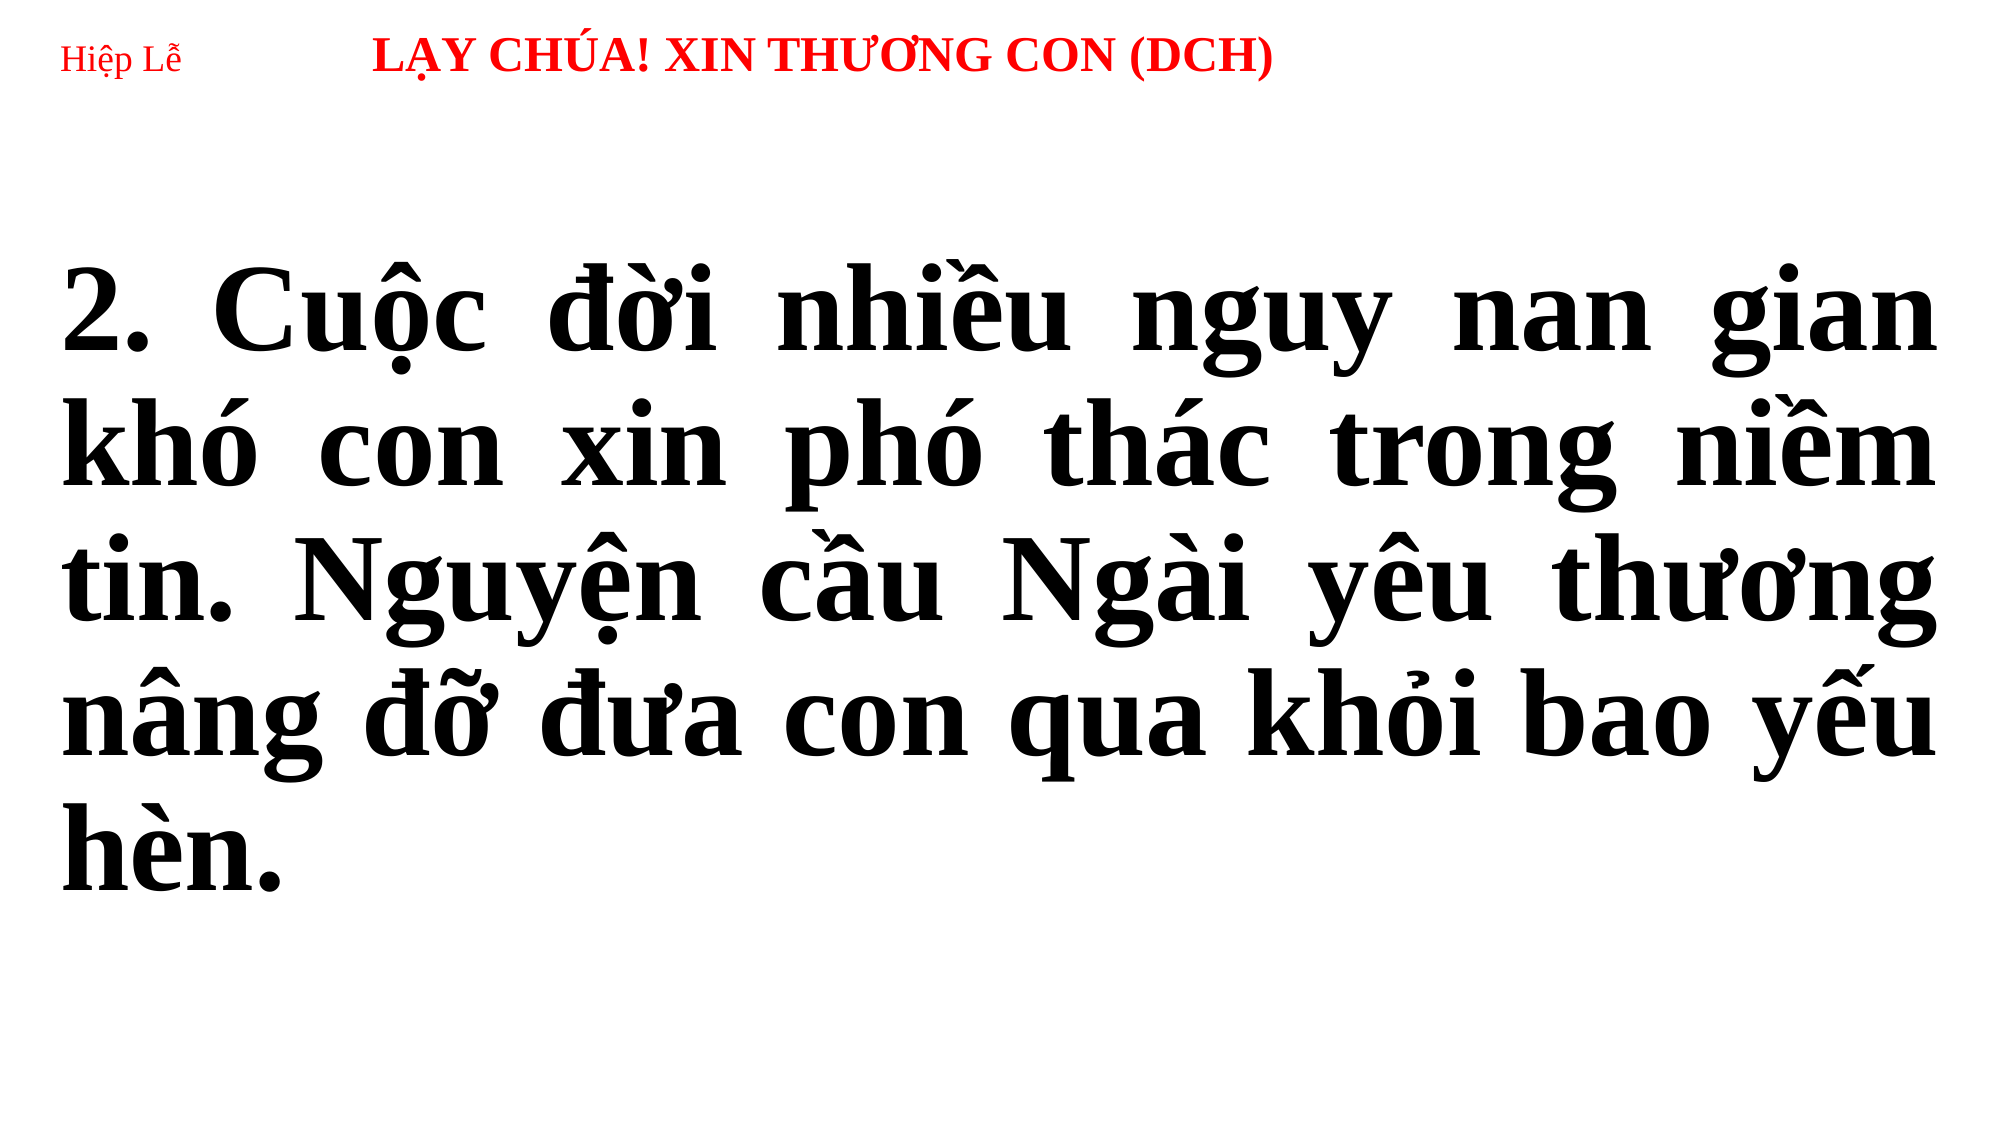

# Hiệp Lễ                    LẠY CHÚA! XIN THƯƠNG CON (DCH)
2. Cuộc đời nhiều nguy nan gian khó con xin phó thác trong niềm tin. Nguyện cầu Ngài yêu thương nâng đỡ đưa con qua khỏi bao yếu hèn.